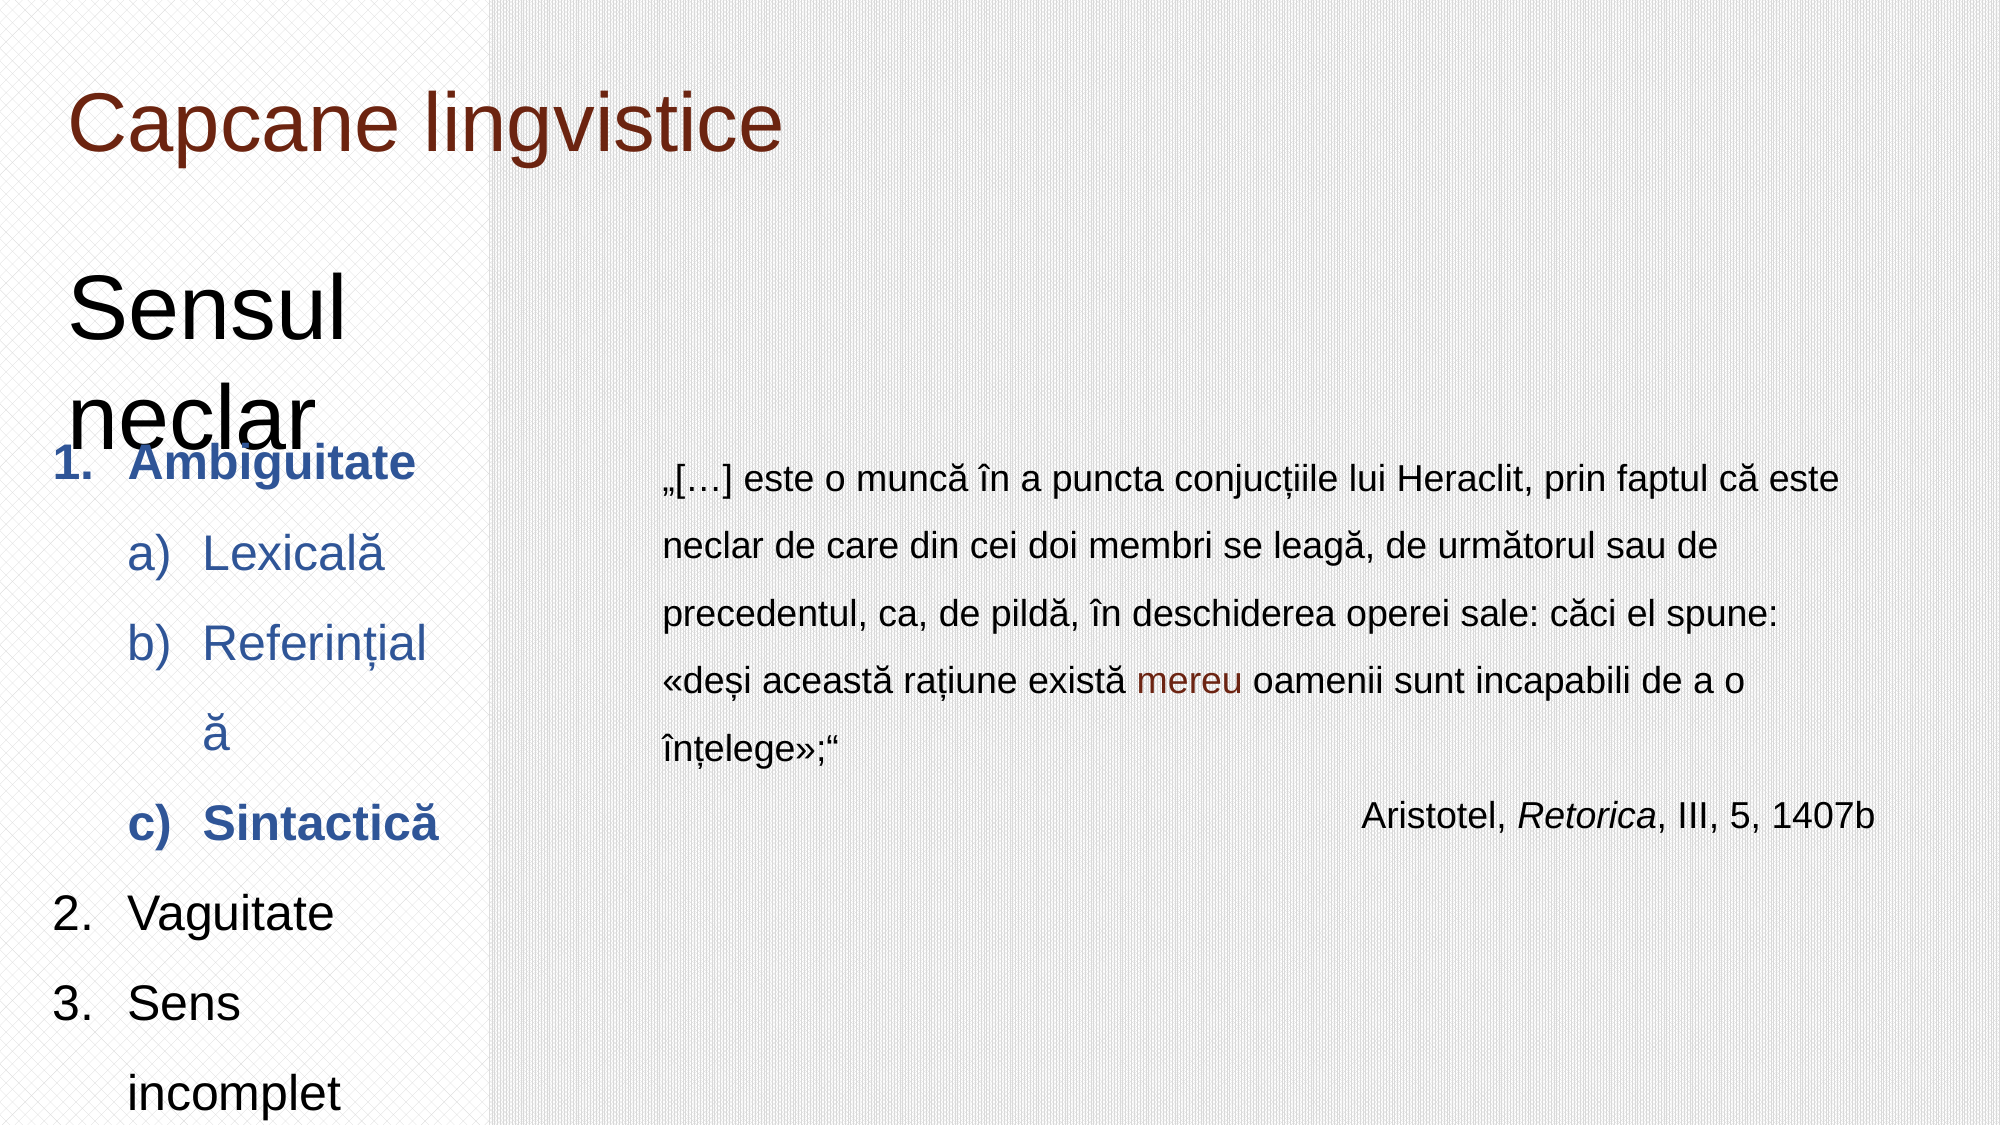

Capcane lingvistice
Sensul neclar
Ambiguitate
Lexicală
Referințială
Sintactică
Vaguitate
Sens incomplet
Incoerență generală
„[…] este o muncă în a puncta conjucțiile lui Heraclit, prin faptul că este neclar de care din cei doi membri se leagă, de următorul sau de precedentul, ca, de pildă, în deschiderea operei sale: căci el spune: «deși această rațiune există mereu oamenii sunt incapabili de a o înțelege»;“
Aristotel, Retorica, III, 5, 1407b